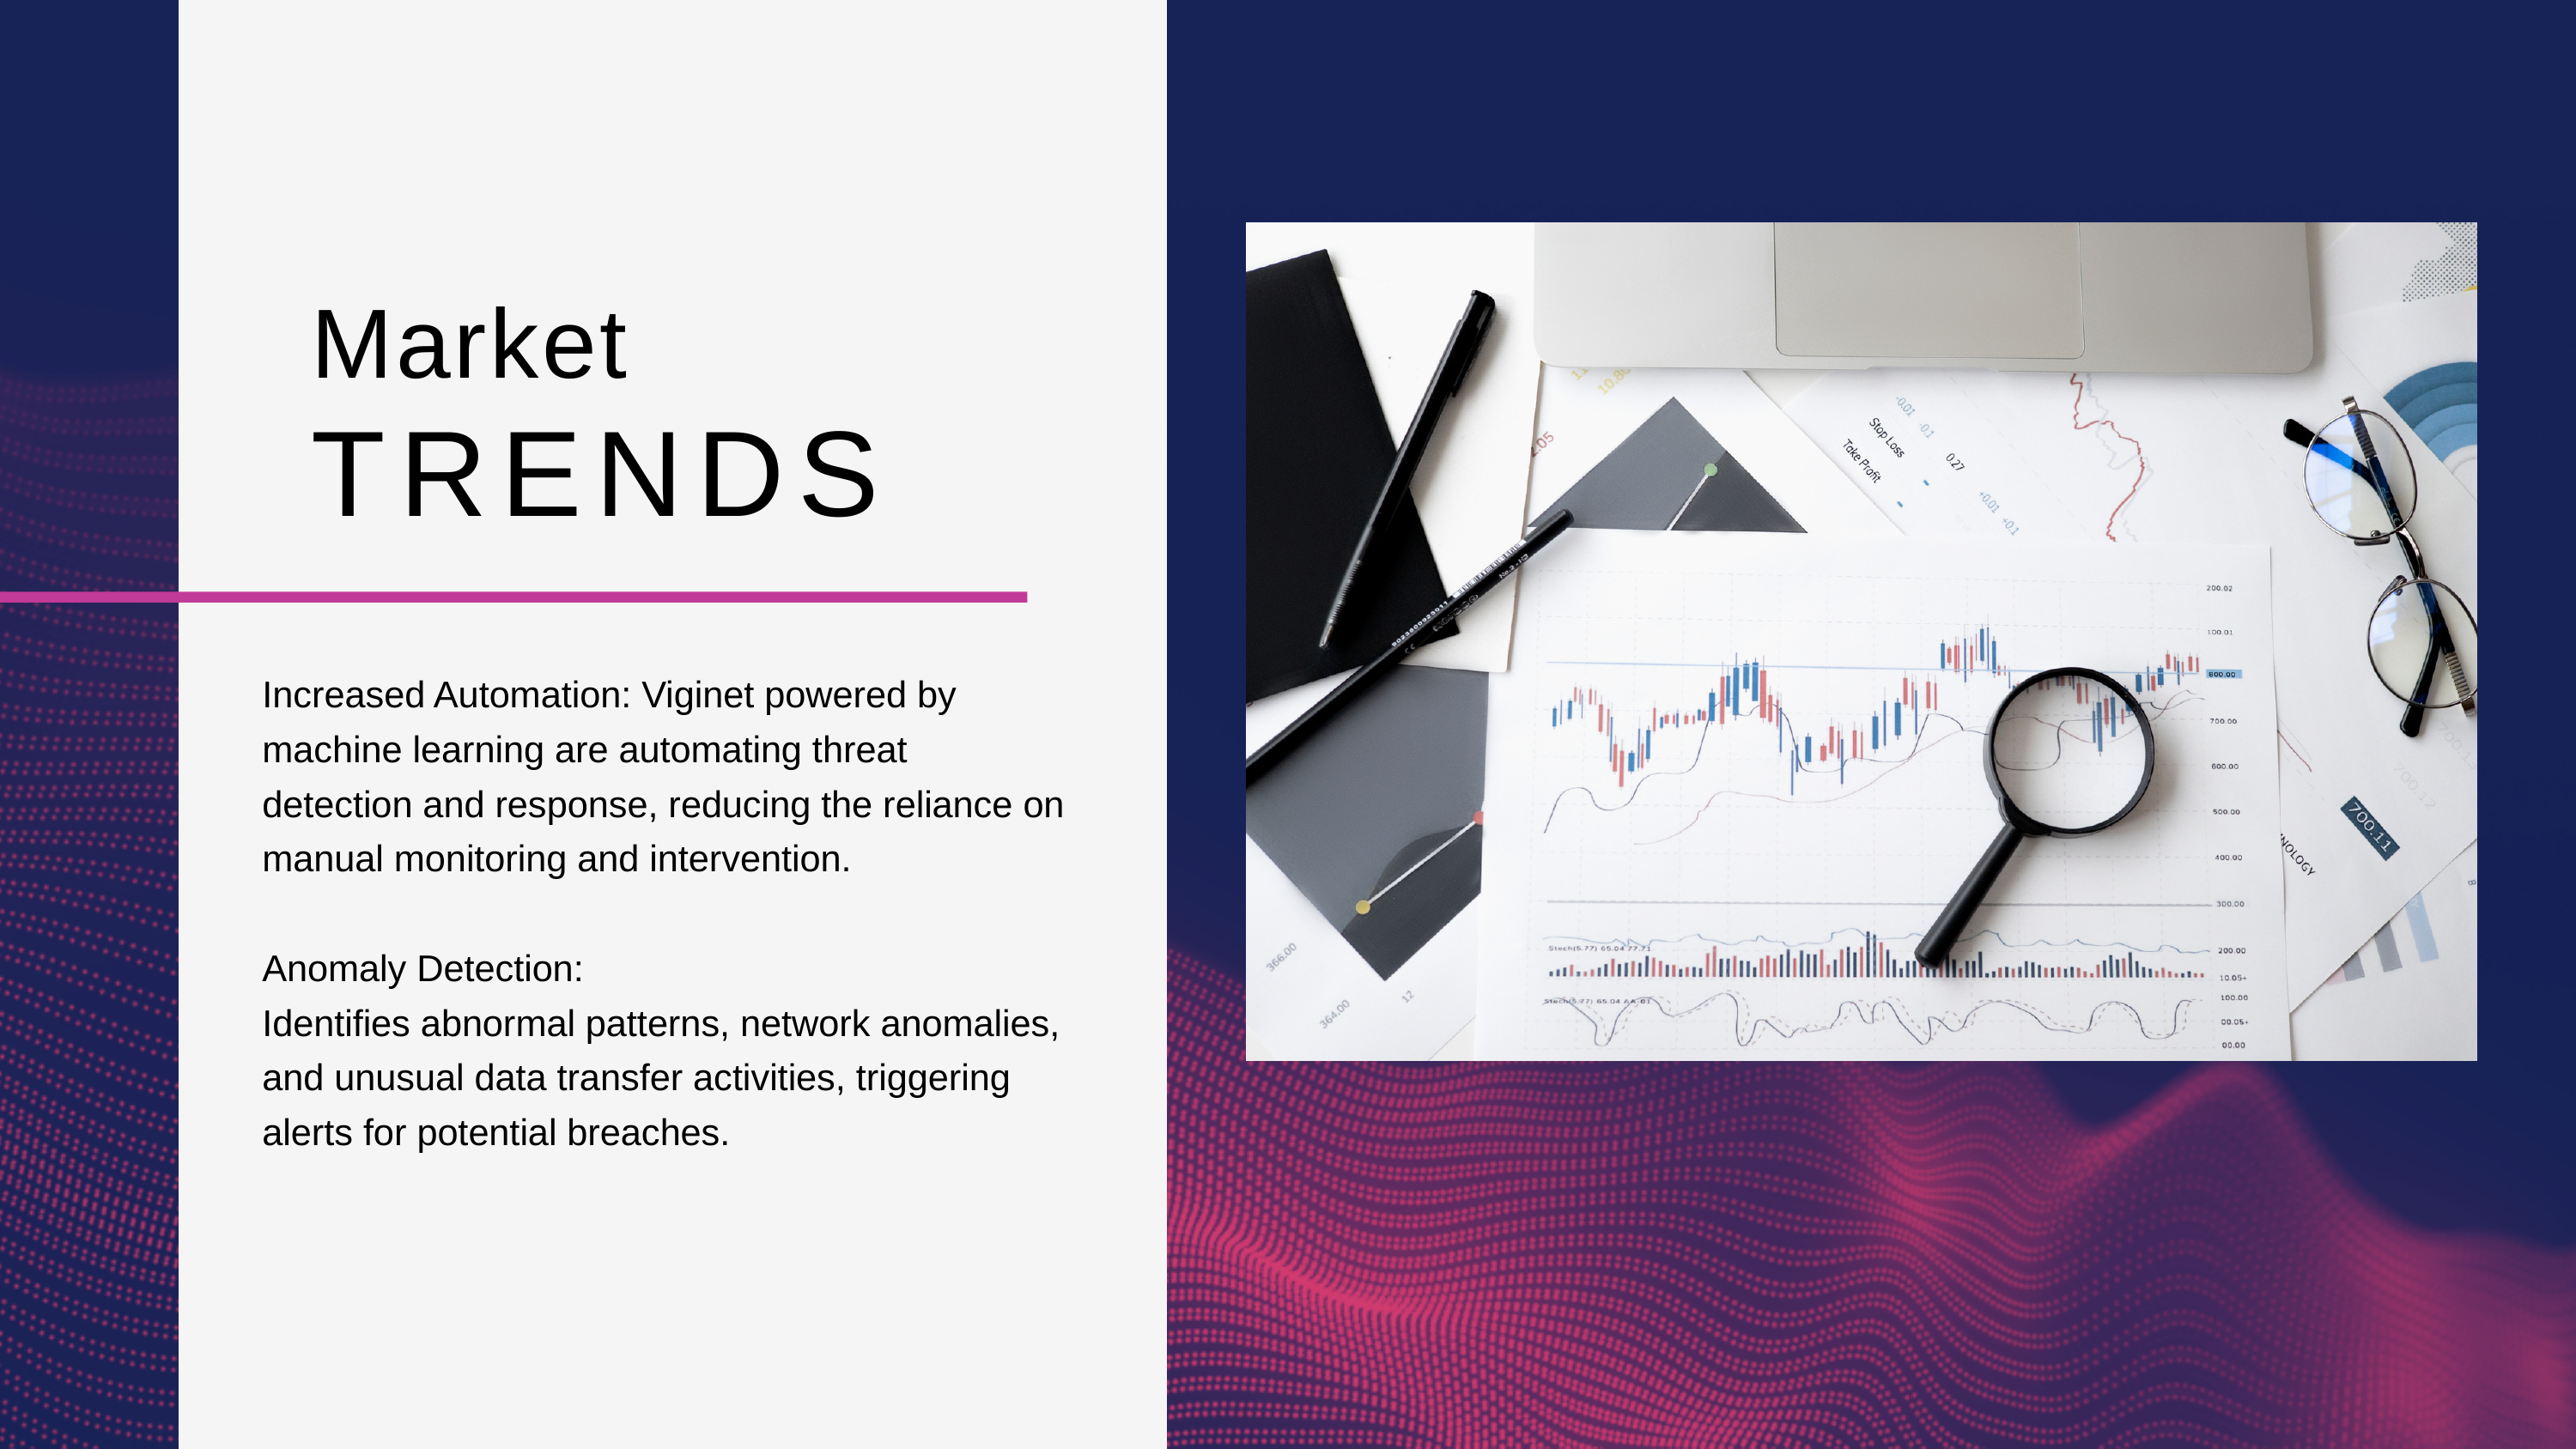

Market
TRENDS

Increased Automation: Viginet powered by machine learning are automating threat detection and response, reducing the reliance on manual monitoring and intervention.

Anomaly Detection:
Identifies abnormal patterns, network anomalies, and unusual data transfer activities, triggering alerts for potential breaches.